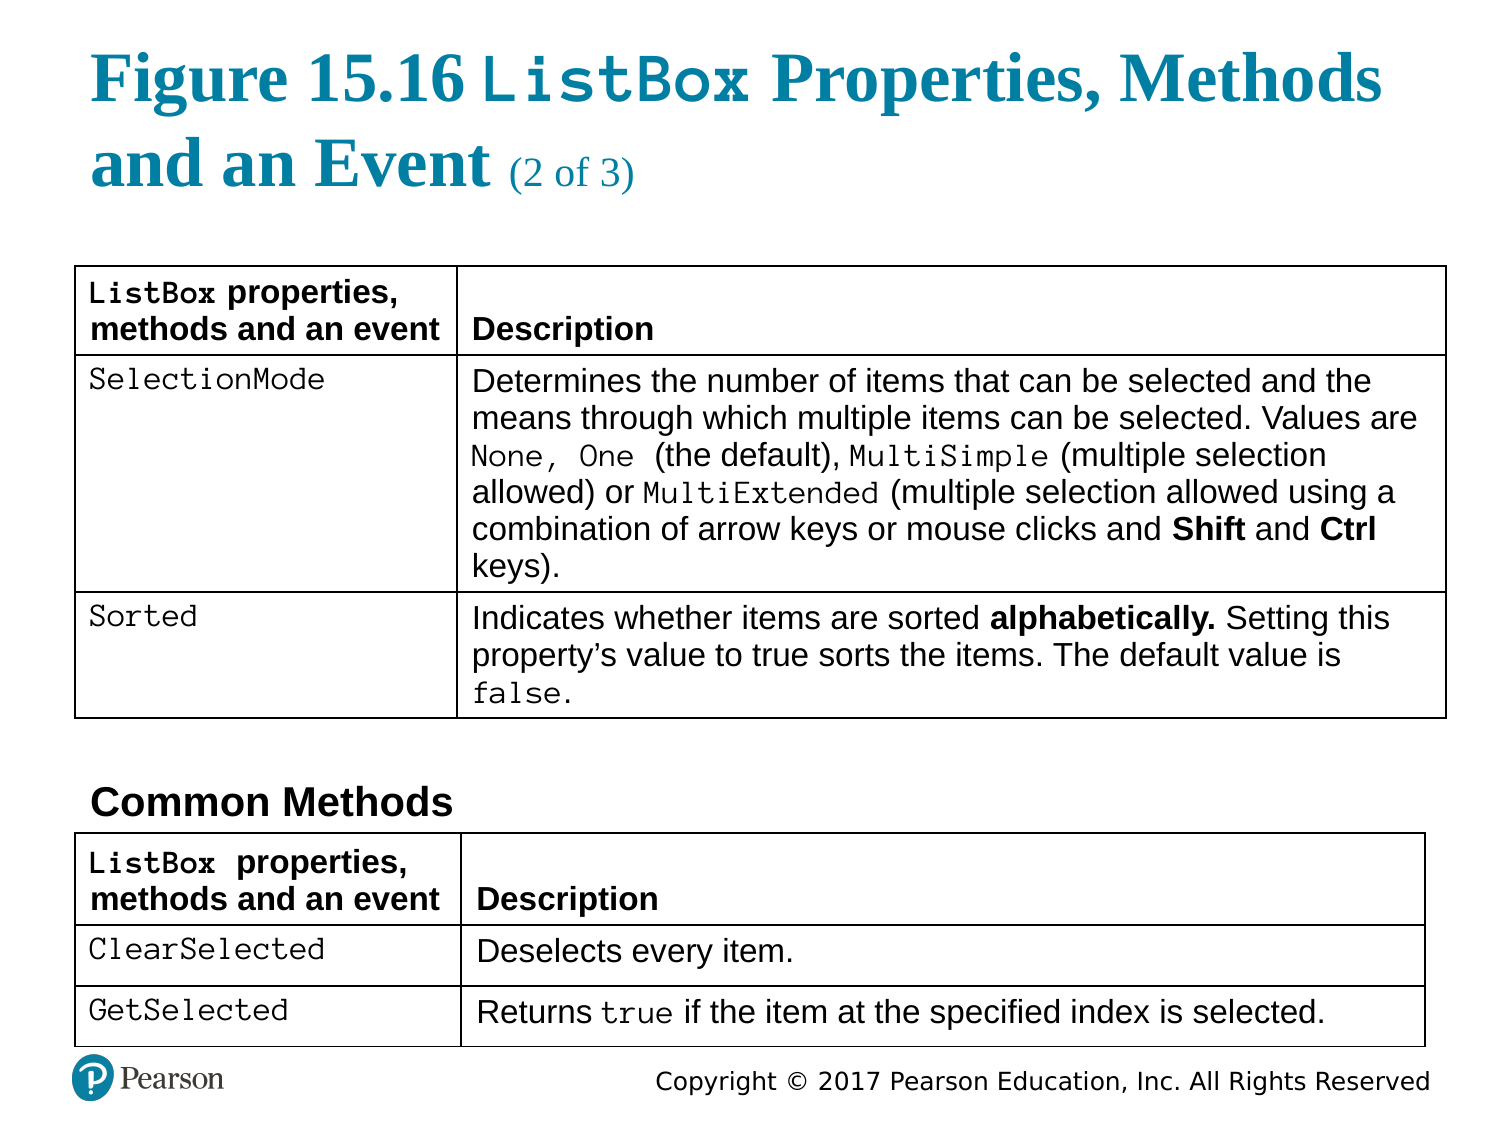

# Figure 15.16 ListBox Properties, Methods and an Event (2 of 3)
| ListBox properties, methods and an event | Description |
| --- | --- |
| SelectionMode | Determines the number of items that can be selected and the means through which multiple items can be selected. Values are None, One (the default), MultiSimple (multiple selection allowed) or MultiExtended (multiple selection allowed using a combination of arrow keys or mouse clicks and Shift and Ctrl keys). |
| Sorted | Indicates whether items are sorted alphabetically. Setting this property’s value to true sorts the items. The default value is false. |
Common Methods
| ListBox properties, methods and an event | Description |
| --- | --- |
| ClearSelected | Deselects every item. |
| GetSelected | Returns true if the item at the specified index is selected. |